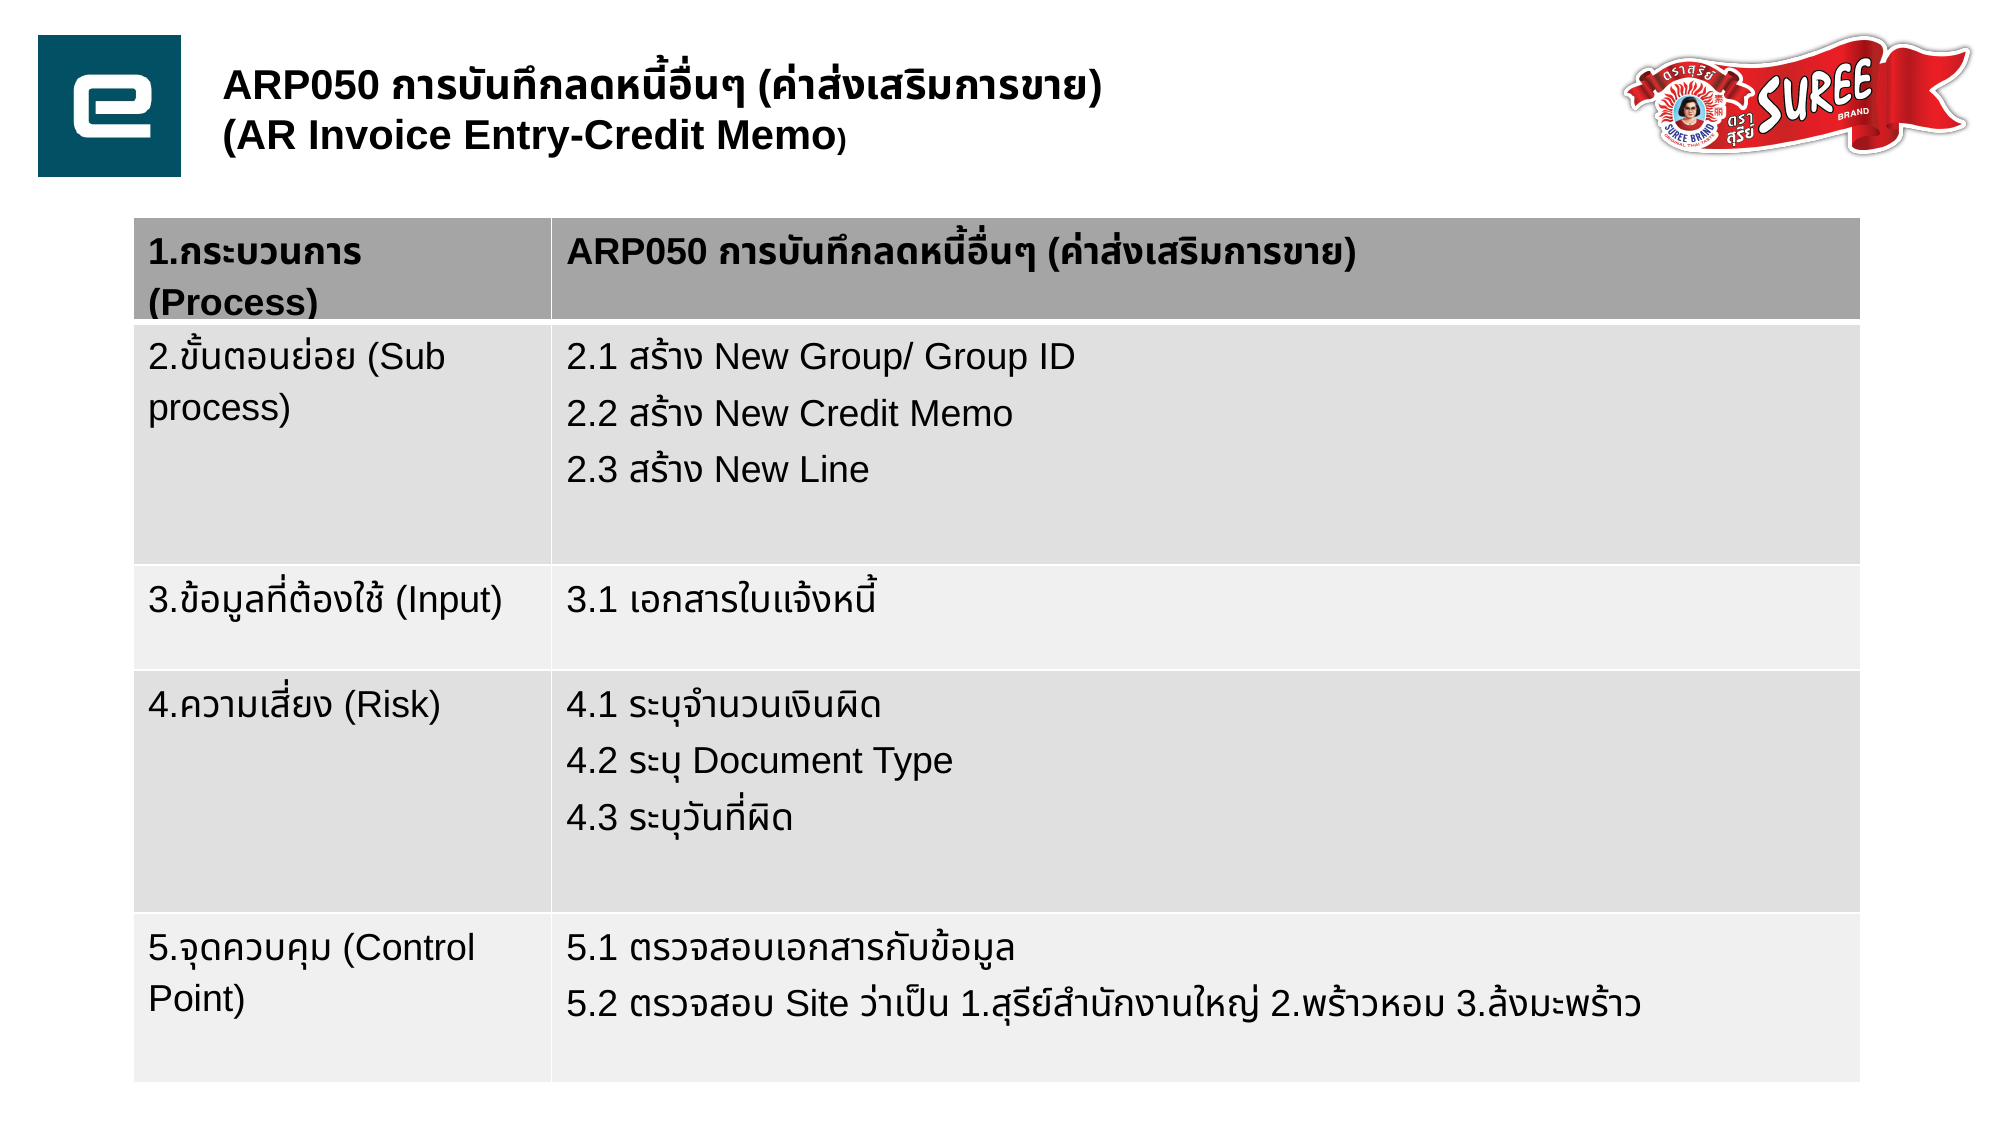

ARP050 การบันทึกลดหนี้อื่นๆ (ค่าส่งเสริมการขาย)
	     (AR Invoice Entry-Credit Memo)
| 1.กระบวนการ (Process) | ARP050 การบันทึกลดหนี้อื่นๆ (ค่าส่งเสริมการขาย) |
| --- | --- |
| 2.ขั้นตอนย่อย (Sub process) | 2.1 สร้าง New Group/ Group ID 2.2 สร้าง New Credit Memo 2.3 สร้าง New Line |
| 3.ข้อมูลที่ต้องใช้ (Input) | 3.1 เอกสารใบแจ้งหนี้ |
| 4.ความเสี่ยง (Risk) | 4.1 ระบุจำนวนเงินผิด 4.2 ระบุ Document Type 4.3 ระบุวันที่ผิด |
| 5.จุดควบคุม (Control Point) | 5.1 ตรวจสอบเอกสารกับข้อมูล 5.2 ตรวจสอบ Site ว่าเป็น 1.สุรีย์สำนักงานใหญ่ 2.พร้าวหอม 3.ล้งมะพร้าว |